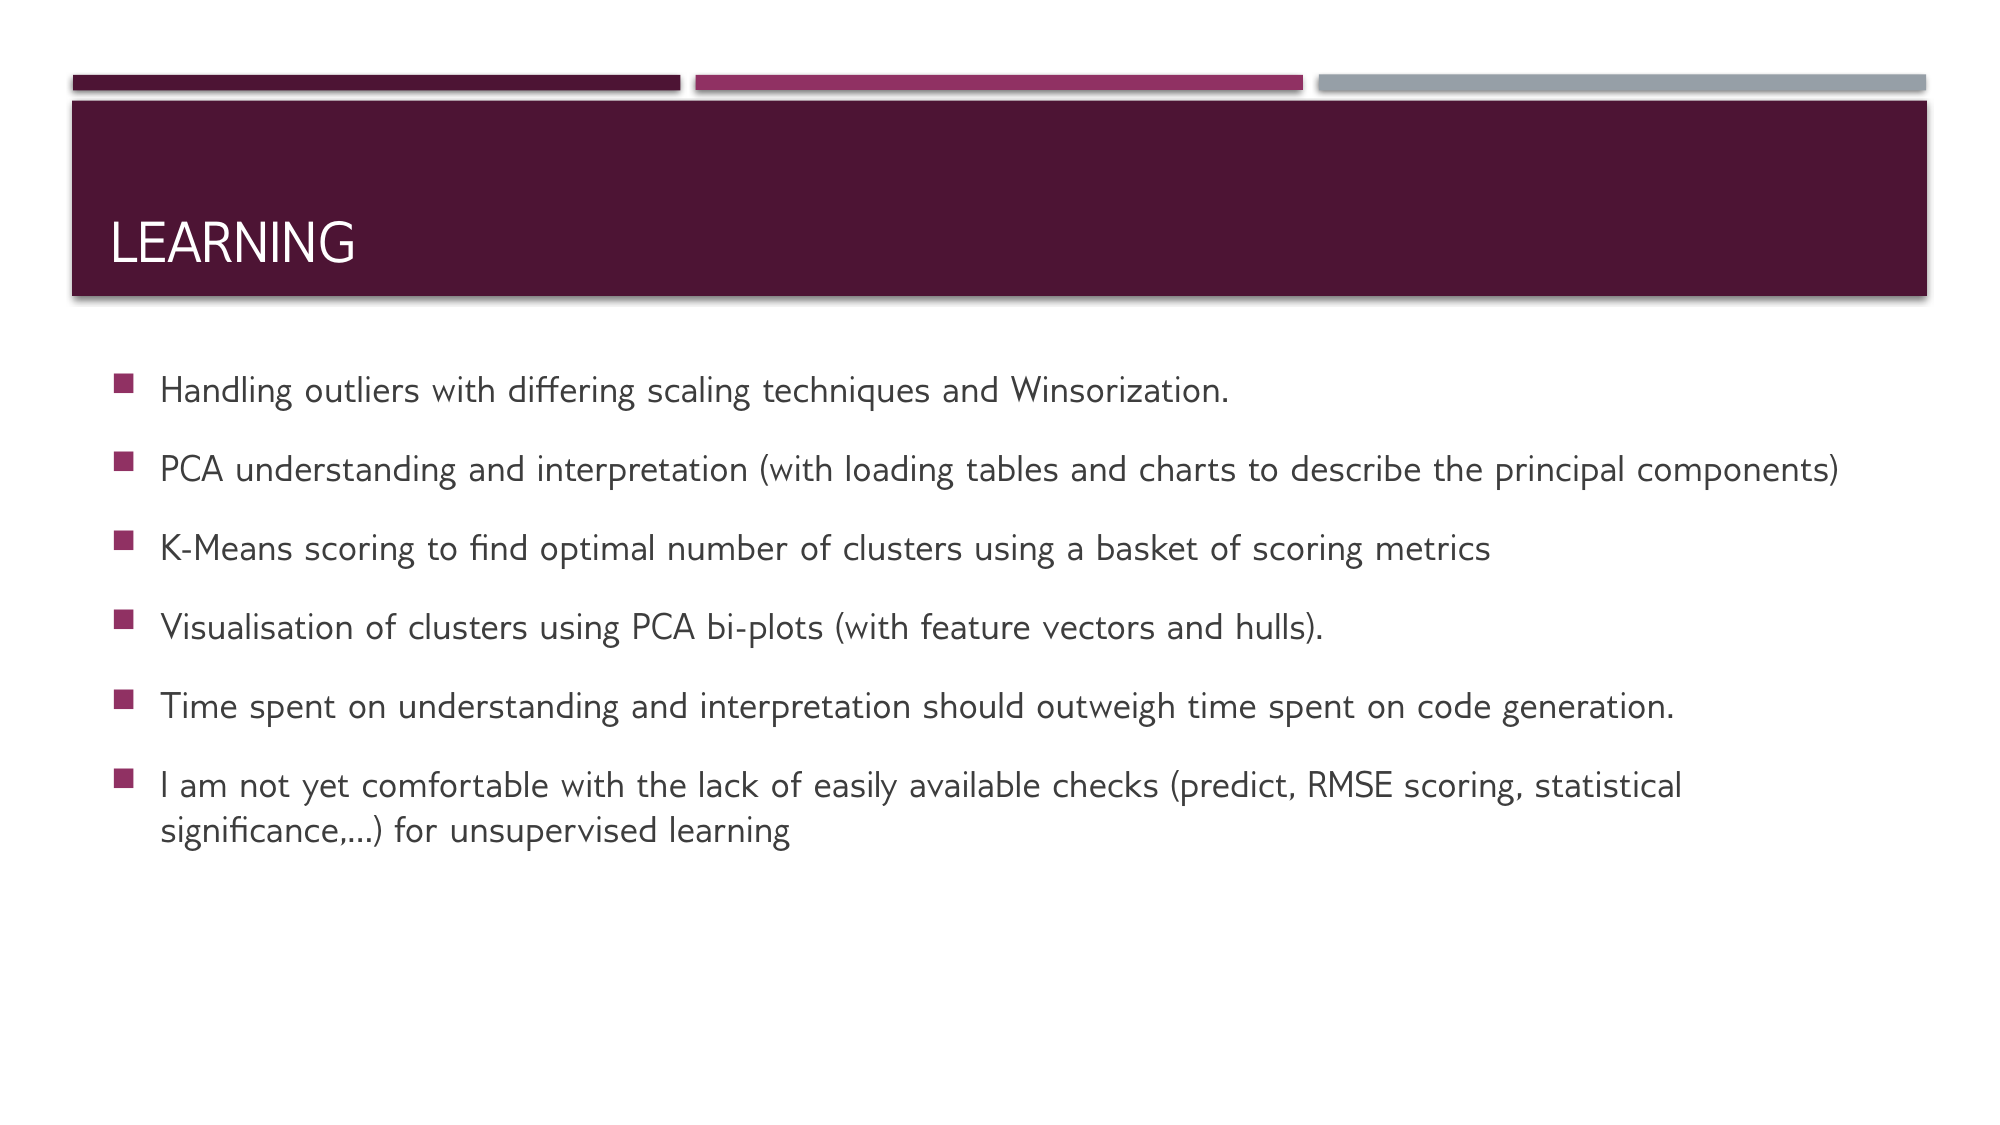

# LEARNING
Handling outliers with differing scaling techniques and Winsorization.
PCA understanding and interpretation (with loading tables and charts to describe the principal components)
K-Means scoring to find optimal number of clusters using a basket of scoring metrics
Visualisation of clusters using PCA bi-plots (with feature vectors and hulls).
Time spent on understanding and interpretation should outweigh time spent on code generation.
I am not yet comfortable with the lack of easily available checks (predict, RMSE scoring, statistical significance,...) for unsupervised learning